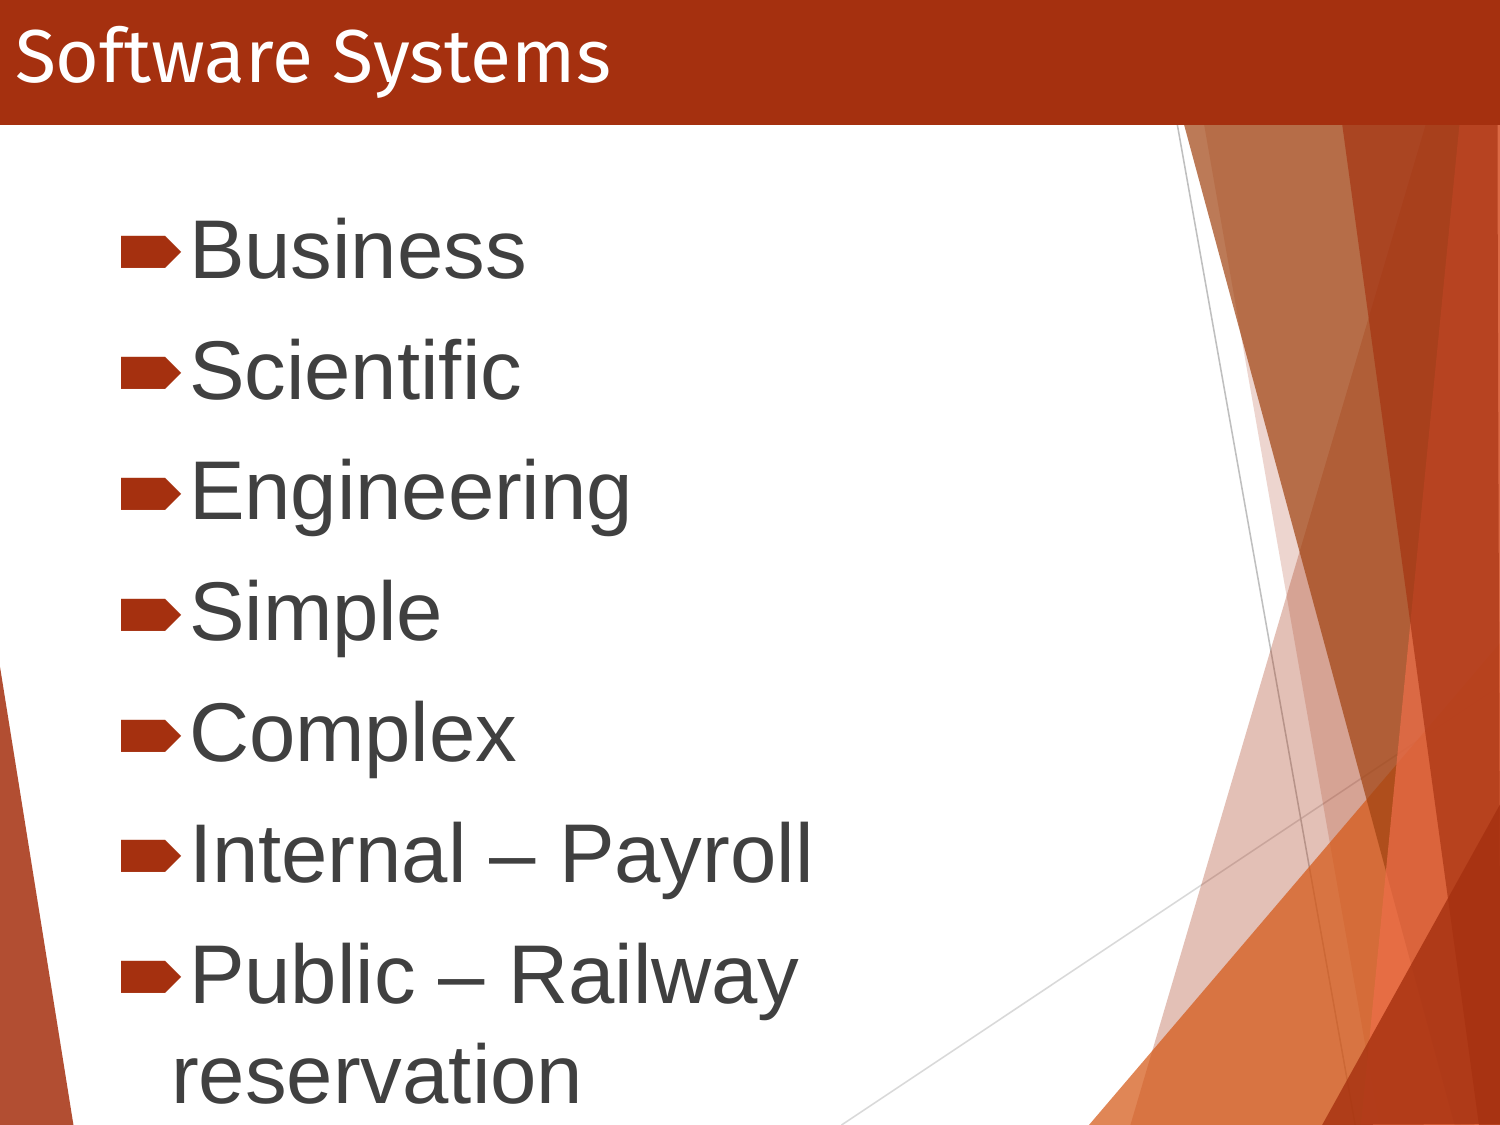

# Software Systems
Business
Scientific
Engineering
Simple
Complex
Internal – Payroll
Public – Railway reservation